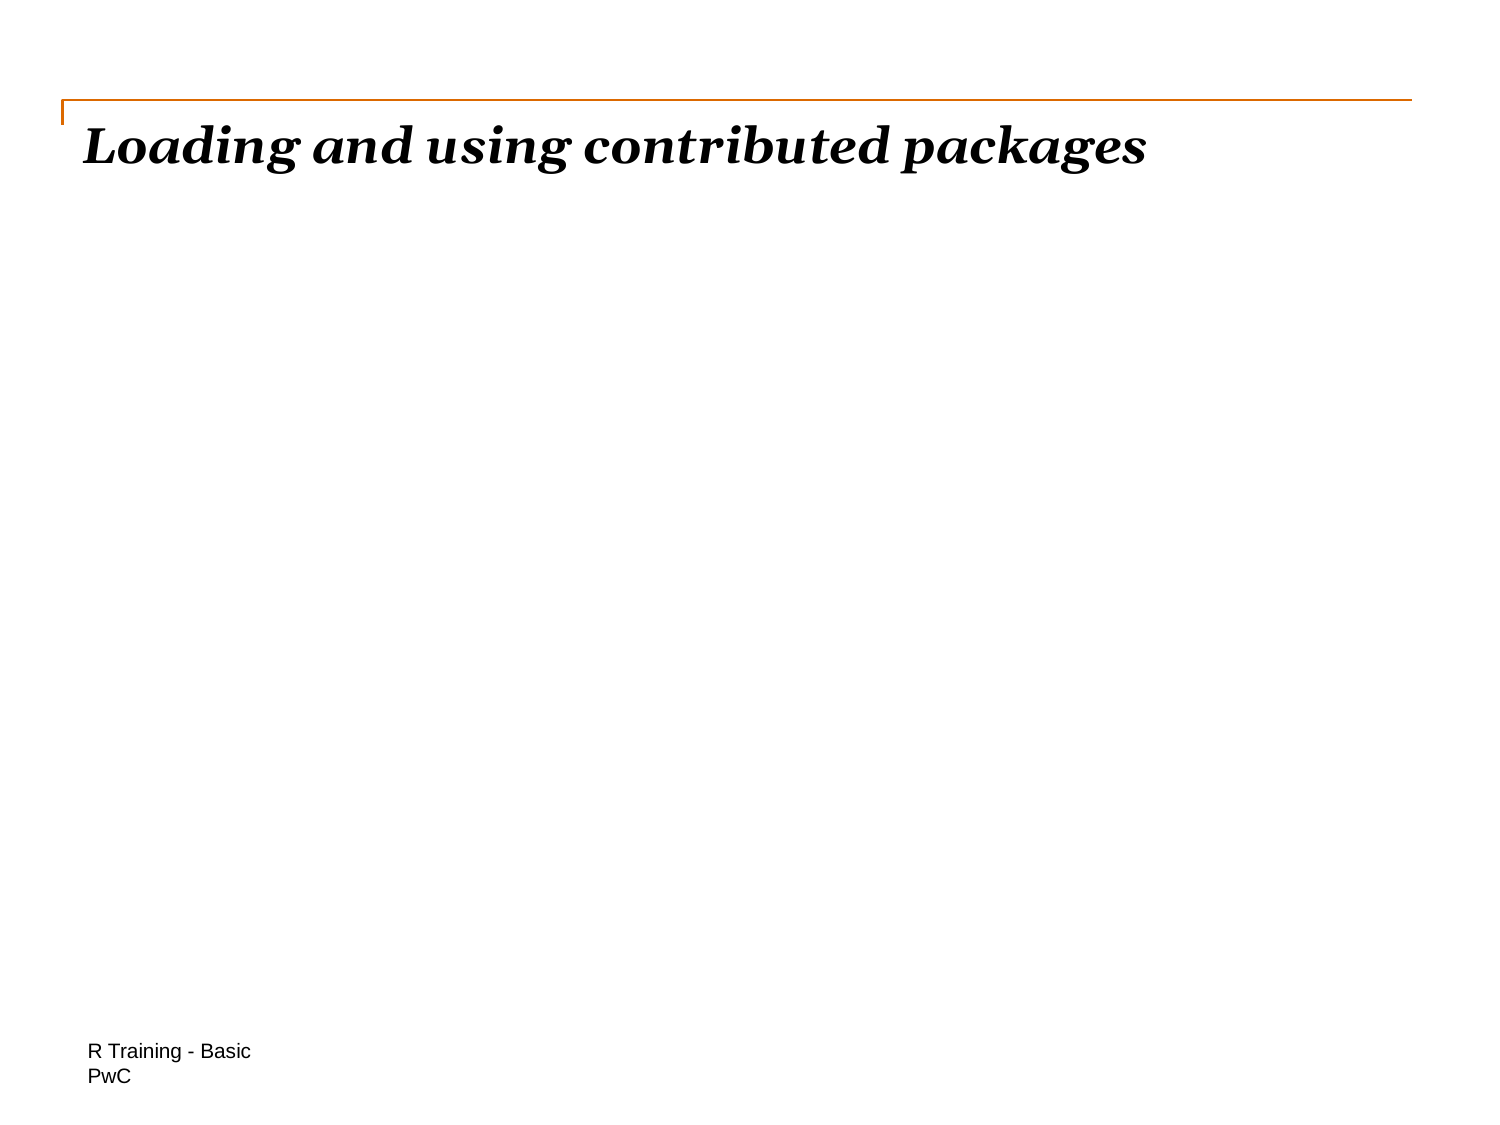

# Loading and using contributed packages
R Training - Basic